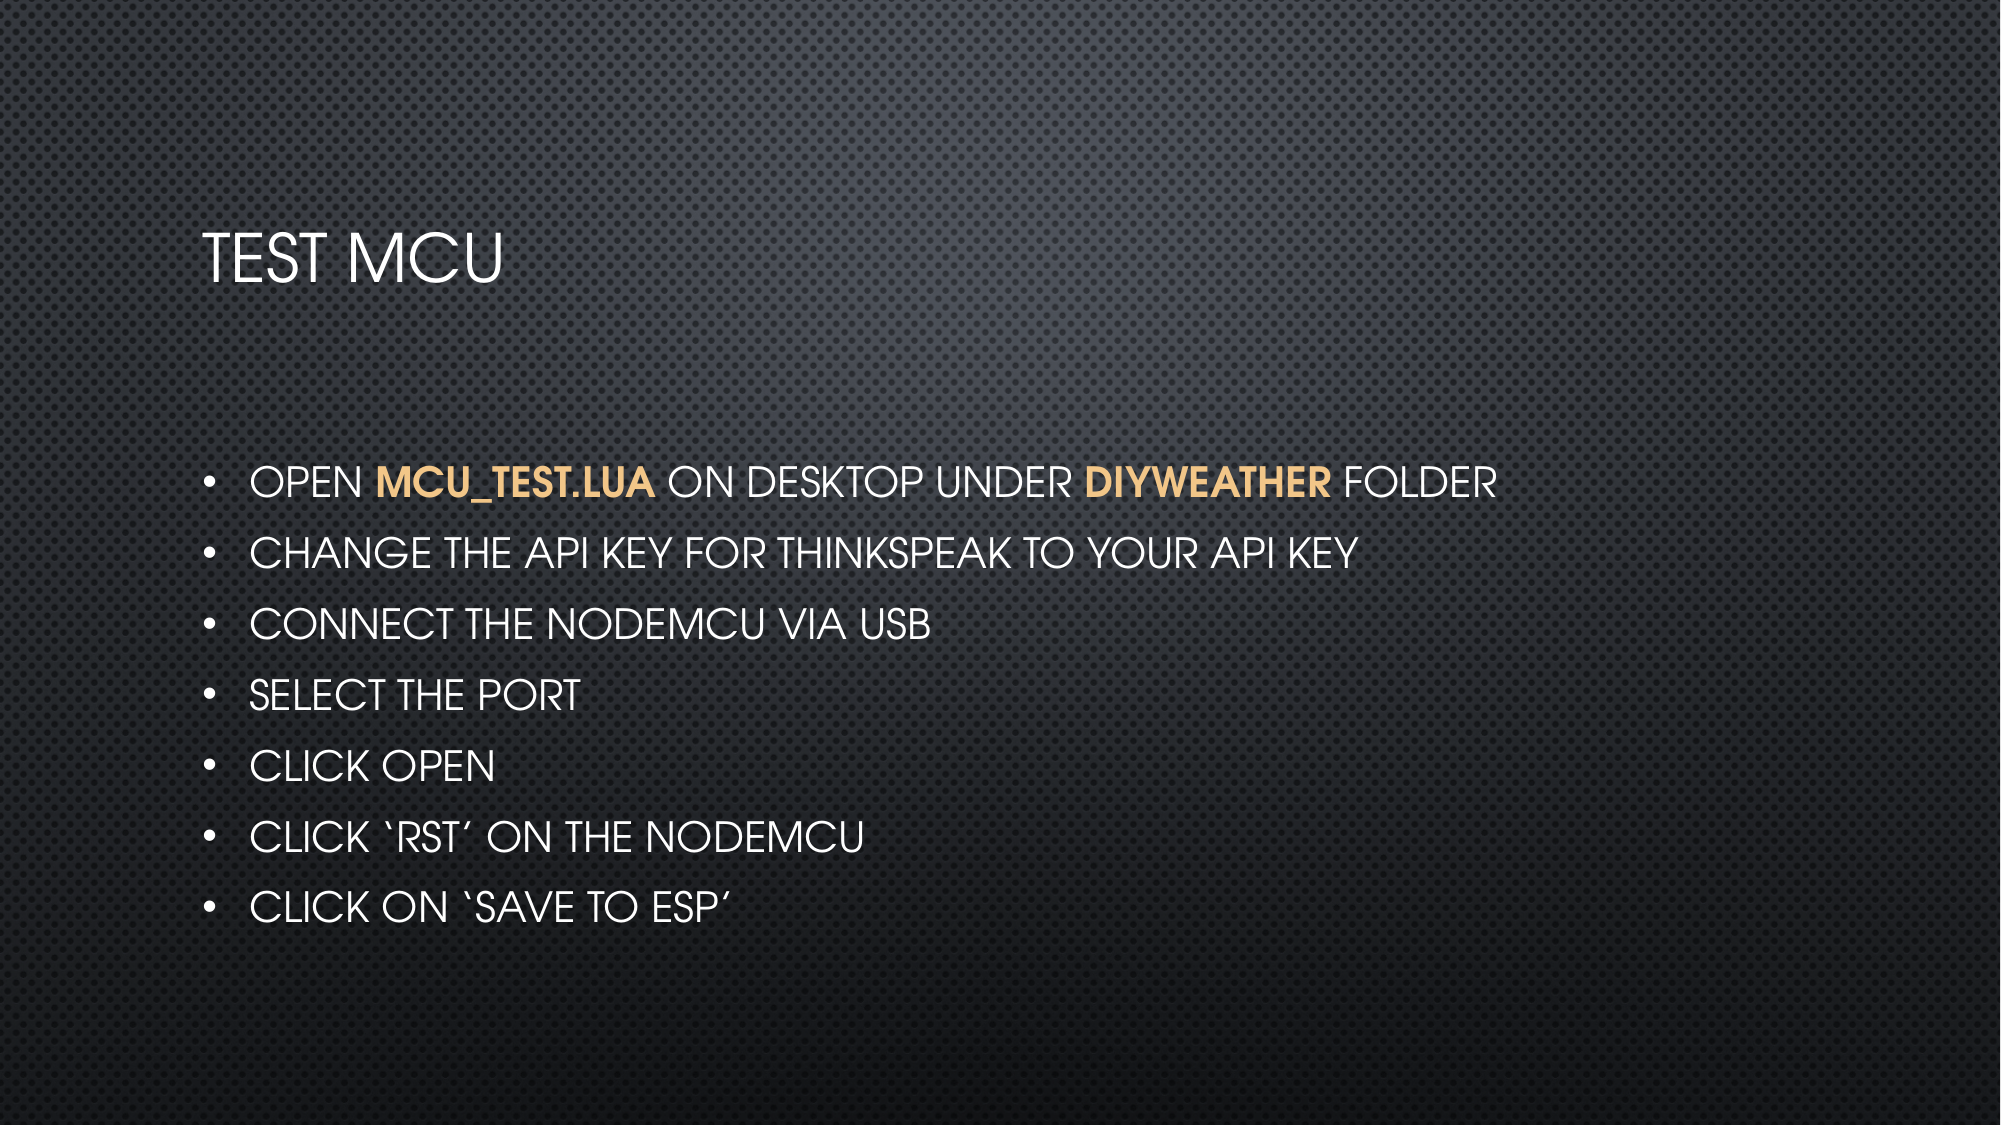

# Test MCU
Open mcu_test.lua on desktop under diyweather folder
Change the API key for thinkspeak to your API key
Connect the NodeMCU via USB
Select the Port
Click Open
Click ‘RST’ on the NodeMCU
Click on ‘Save to ESP’